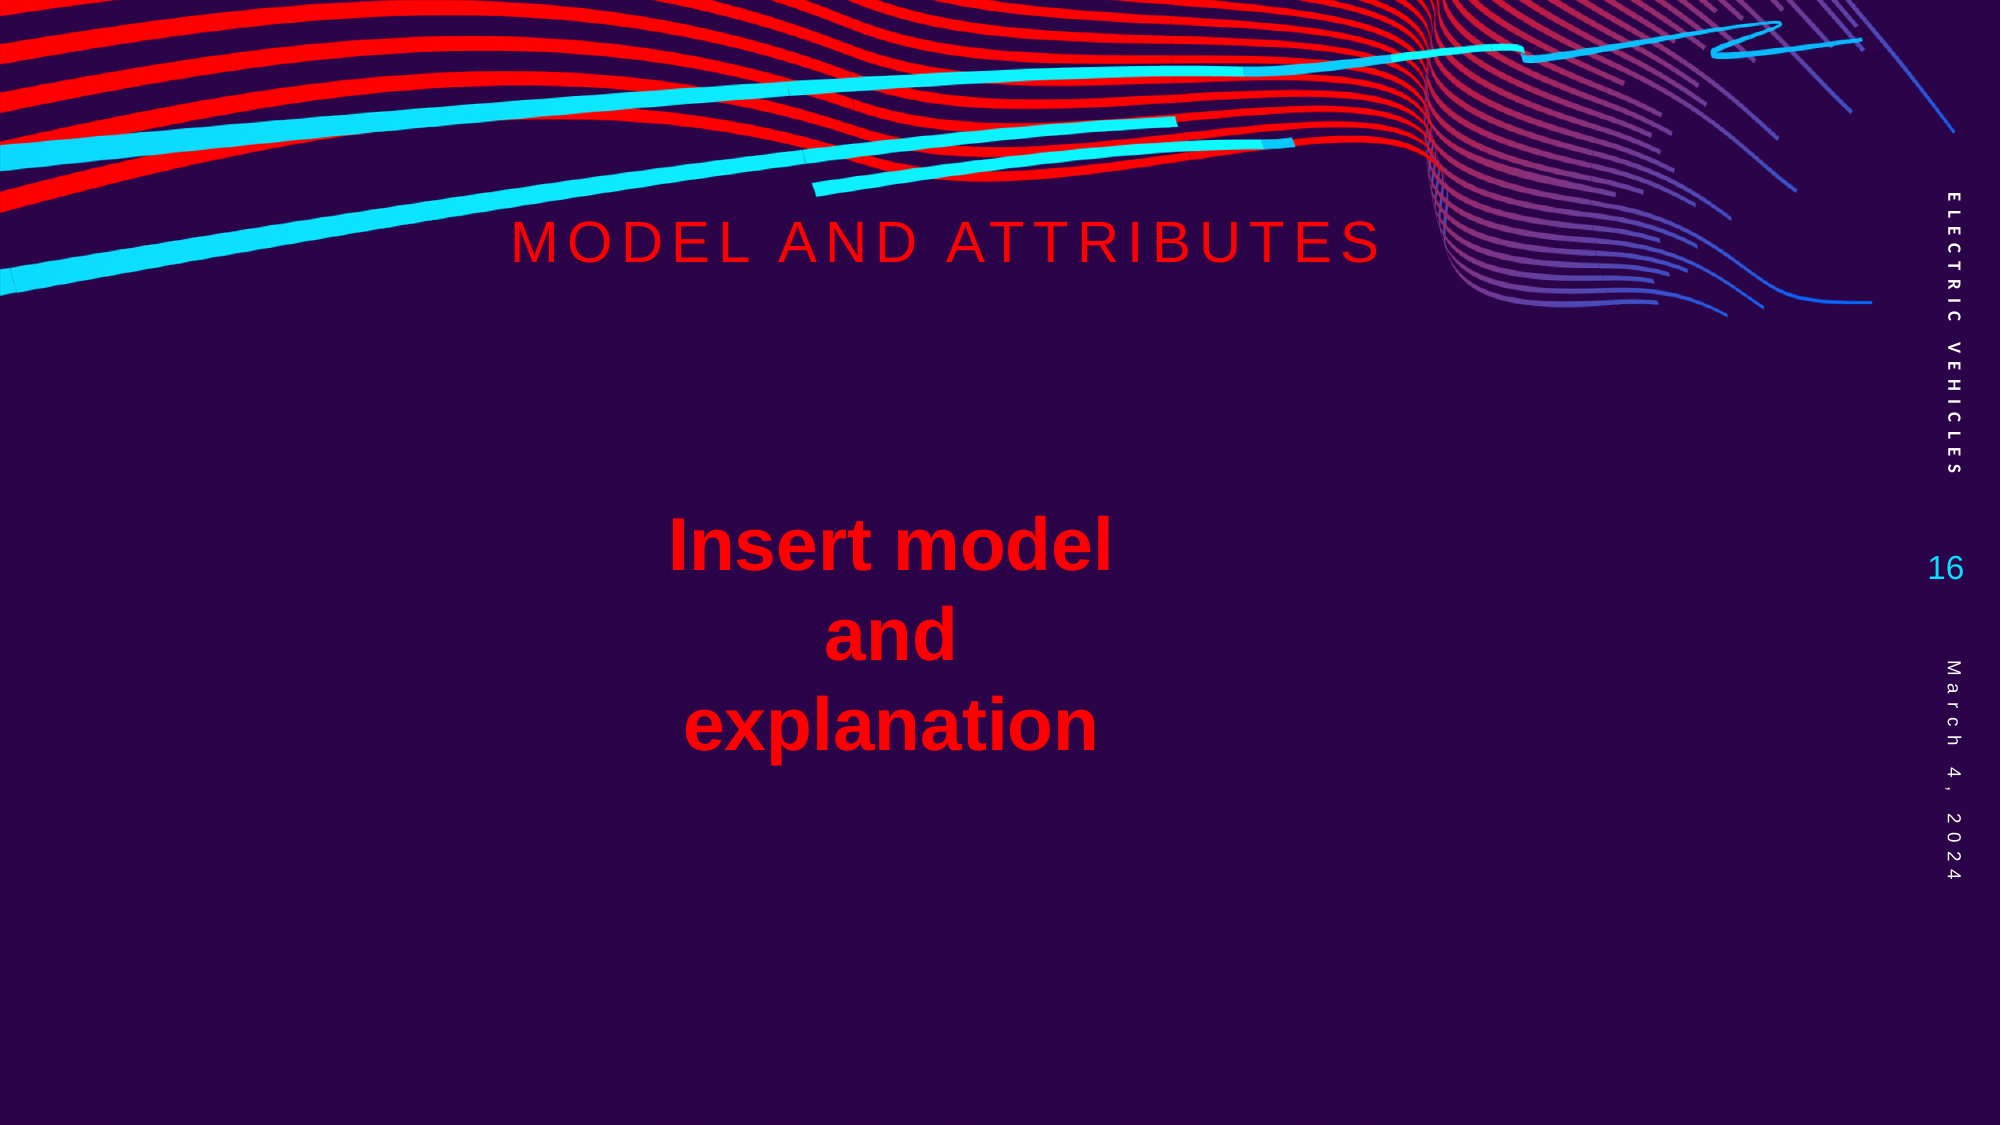

# MODEL AND Attributes
ELECTRIC VEHICLES
Insert model and explanation
16
March 4, 2024